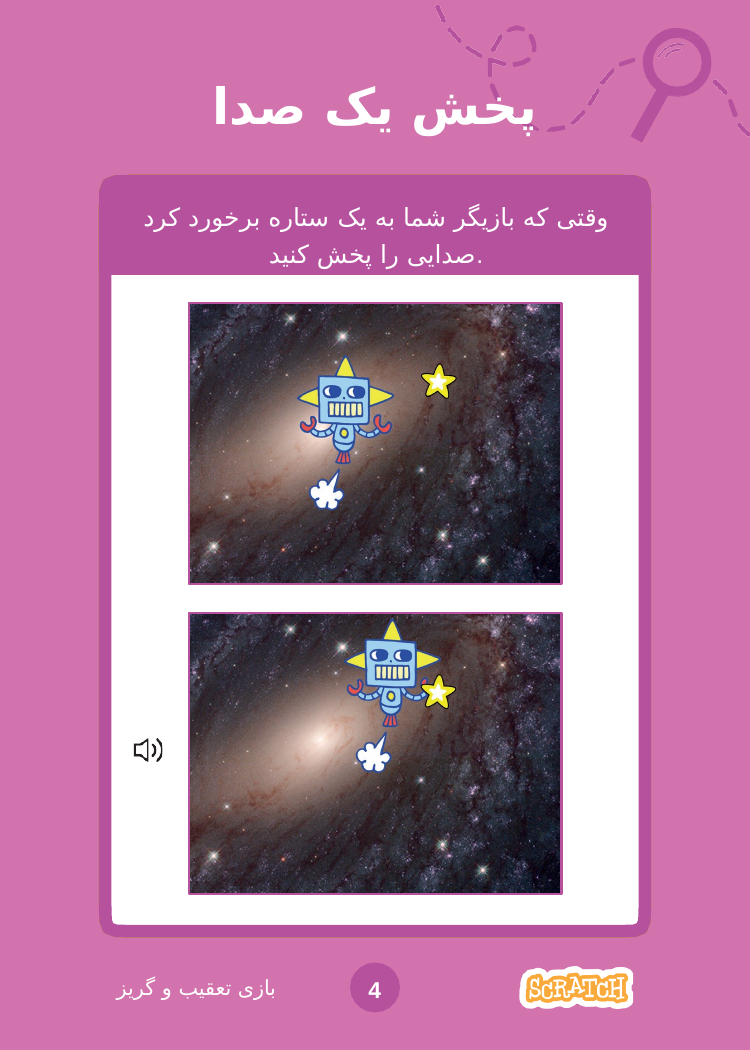

# پخش یک صدا

وقتی که بازیگر شما به یک ستاره برخورد کرد
صدایی را پخش کنید.

بازی تعقیب و گریز
4